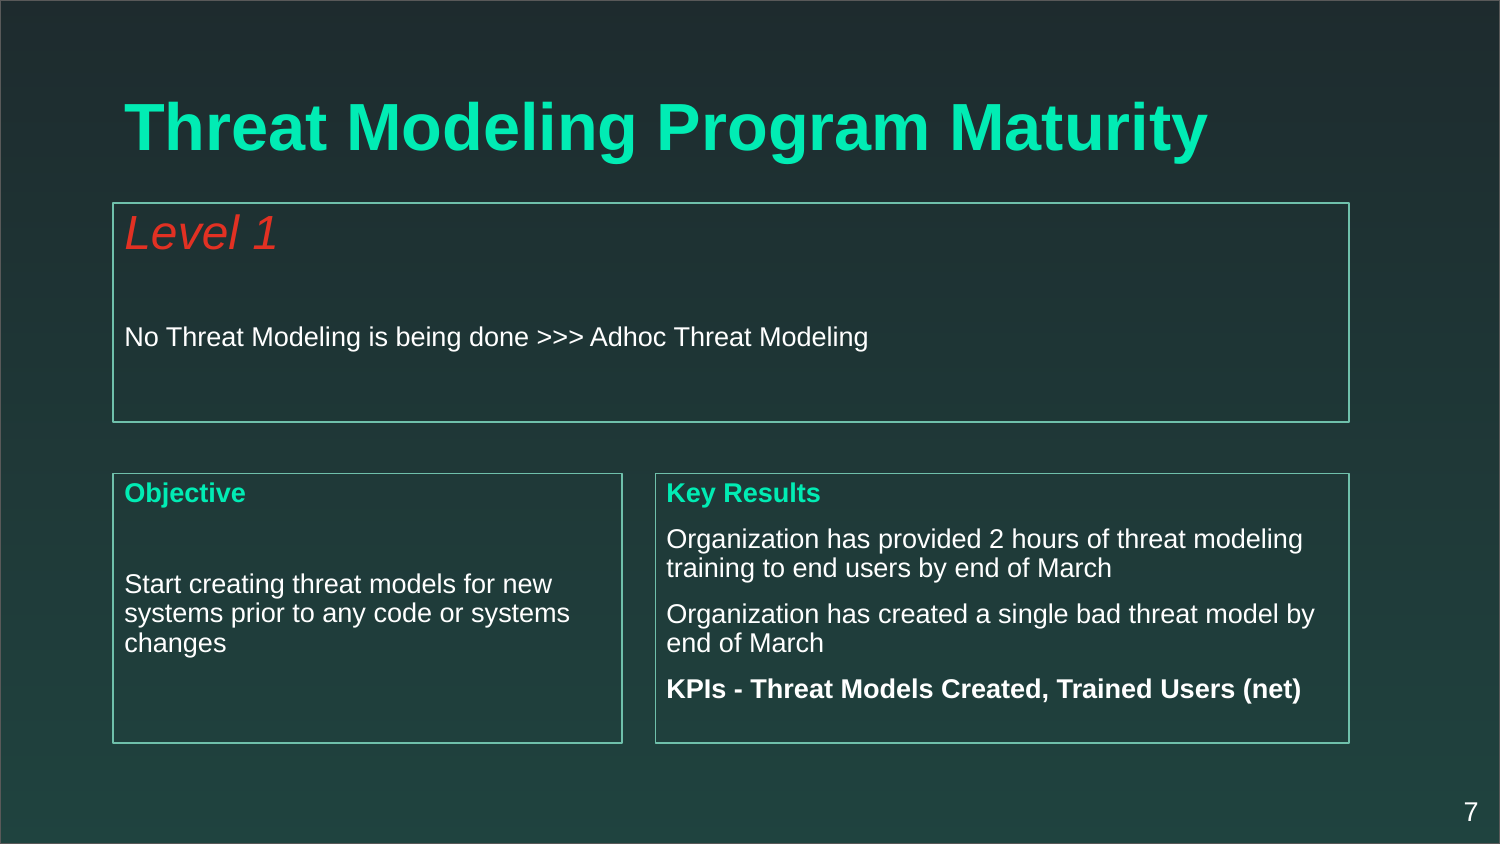

# Threat Modeling Program Maturity
Level 1

No Threat Modeling is being done >>> Adhoc Threat Modeling

Objective

Start creating threat models for new systems prior to any code or systems changes
Key Results
Organization has provided 2 hours of threat modeling training to end users by end of March
Organization has created a single bad threat model by end of March
KPIs - Threat Models Created, Trained Users (net)
7